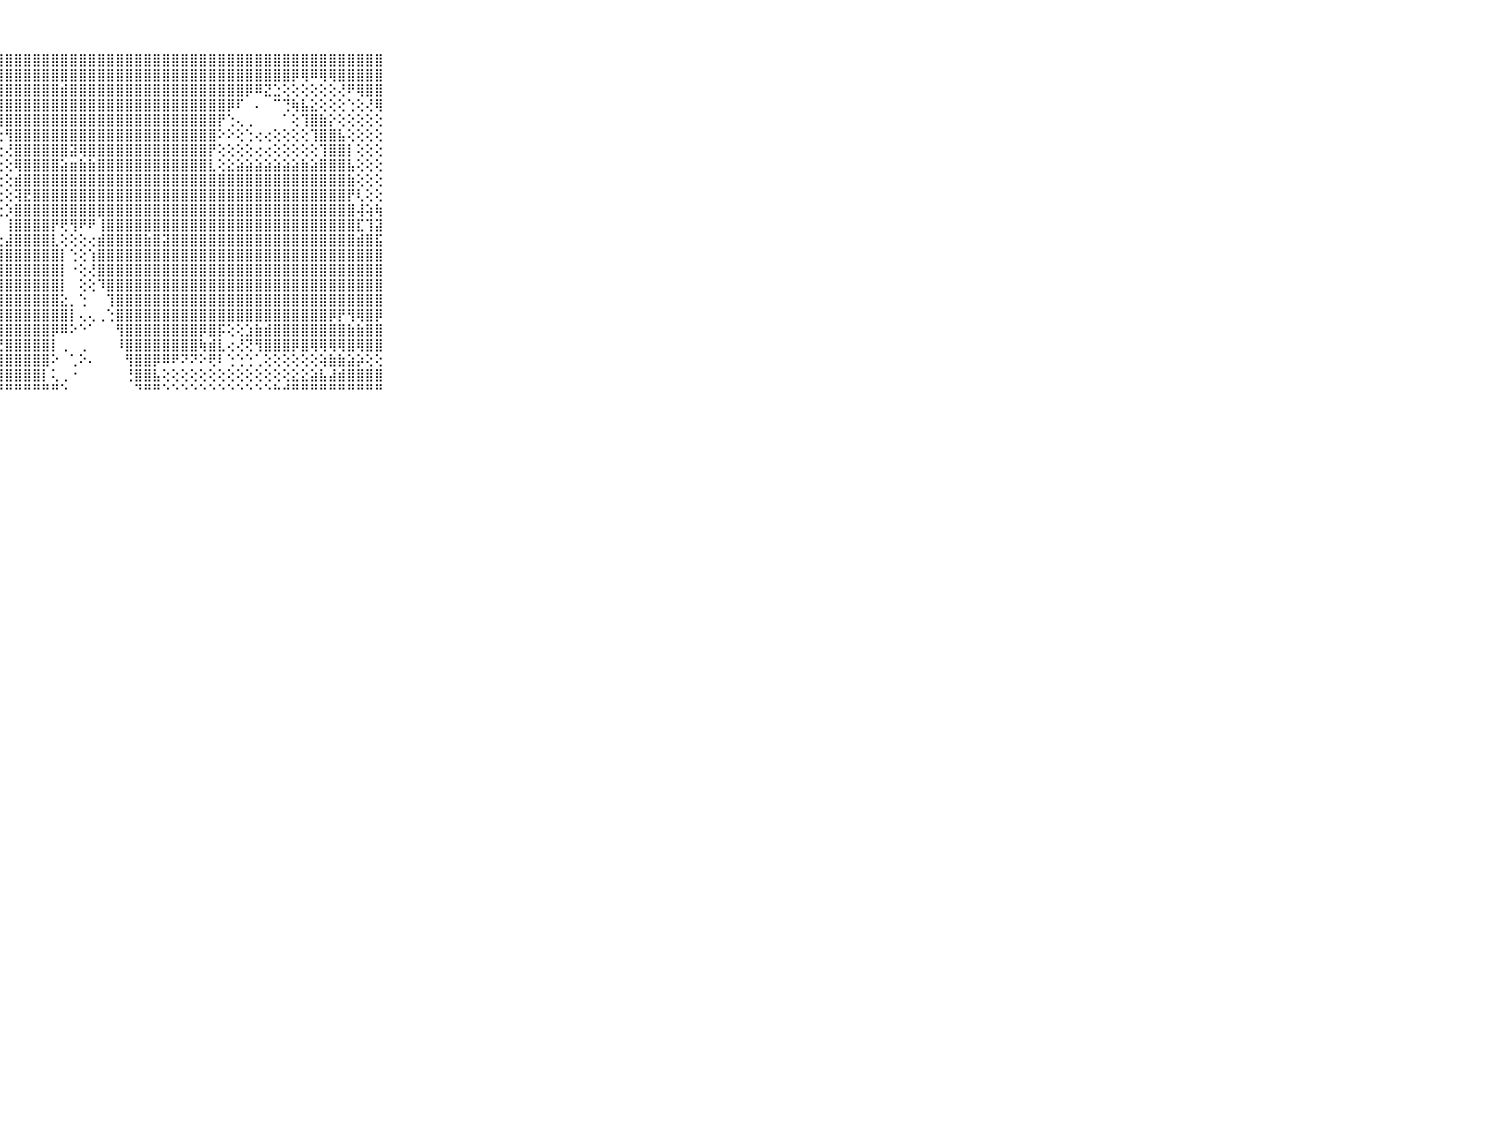

⠀⠀⠀⠀⠀⠀⠀⠀⠀⠀⠀⢕⢕⢕⢕⢕⢕⢜⢝⢻⢿⡿⣿⣿⣿⣿⣿⣿⣿⣿⣿⣿⣿⣿⣿⣿⣿⣿⣿⣿⣿⣿⣿⣿⣿⣿⣿⣿⣿⣿⣿⣿⣿⣿⣿⣿⣿⣿⣿⣿⣿⣿⣿⣿⣿⣿⣿⣿⣿⠀⠀⠀⠀⠀⠀⠀⠀⠀⠀⠀⠀
⠀⠀⠀⠀⠀⠀⠀⠀⠀⠀⠀⡌⠝⠝⢓⢳⢵⣕⣕⢕⢕⢕⢝⢟⣿⣿⣿⣿⣿⣿⣿⣿⣿⣿⣿⣿⣿⣿⣿⣿⣿⣿⣿⣿⣿⣿⣿⣿⣿⣿⣿⣿⣿⣿⣿⣿⣿⣿⣿⡿⢿⠿⢿⢿⣿⣿⣿⣿⣿⠀⠀⠀⠀⠀⠀⠀⠀⠀⠀⠀⠀
⠀⠀⠀⠀⠀⠀⠀⠀⠀⠀⠀⢕⢔⢔⢕⢕⢕⢜⢟⢷⣧⣕⢕⢕⢝⢿⣿⣿⣿⣿⣿⣿⣿⣿⣾⣿⣿⣿⣿⣿⣿⣿⣿⣿⣿⣿⣿⣿⣿⣿⣿⣿⣿⣿⡿⠿⣝⣑⢕⢕⢕⢕⢕⢕⢜⠟⢿⣿⣿⠀⠀⠀⠀⠀⠀⠀⠀⠀⠀⠀⠀
⠀⠀⠀⠀⠀⠀⠀⠀⠀⠀⠀⢕⢕⢕⢕⢕⢕⢕⢕⢕⢝⣿⣷⣕⢕⢕⢻⣿⣿⣿⣿⣿⣿⣿⣿⣿⣿⣿⣿⣿⣿⣿⣿⣿⣿⣿⣿⣿⣿⣿⣿⣿⡿⠏⠀⠄⠀⠉⢙⢷⣧⣕⢕⢕⢕⢑⢕⢜⢿⠀⠀⠀⠀⠀⠀⠀⠀⠀⠀⠀⠀
⠀⠀⠀⠀⠀⠀⠀⠀⠀⠀⠀⢕⢕⢕⢕⢕⢕⢕⢕⢕⢕⢜⢻⣿⣧⡕⢕⢻⣿⣿⣿⣿⣿⣿⣿⣿⣿⣿⣿⣿⣿⣿⣿⣿⣿⣿⣿⣿⣿⣿⣿⡟⢑⢄⢀⠀⠀⠀⠁⢕⢹⣿⣷⡕⢕⢕⢕⢕⢕⠀⠀⠀⠀⠀⠀⠀⠀⠀⠀⠀⠀
⠀⠀⠀⠀⠀⠀⠀⠀⠀⠀⠀⣕⣵⡕⢕⣕⢕⢕⢕⢕⢕⢕⢕⢻⣿⣷⡵⢕⢻⣿⣿⣿⣿⣿⣿⣿⣿⣿⣿⣿⣿⣿⣿⣿⣿⣿⣿⣿⣿⣿⣿⠕⠕⢕⢑⢔⢔⢕⢕⢕⢕⢹⣿⣿⣧⢕⢕⢕⢕⠀⠀⠀⠀⠀⠀⠀⠀⠀⠀⠀⠀
⠀⠀⠀⠀⠀⠀⠀⠀⠀⠀⠀⣿⣿⣿⣿⣿⣿⣿⣿⣯⣧⣷⣵⣕⣿⣿⣧⢕⢜⣿⣿⣿⣿⣿⣿⣽⢿⣿⣿⣿⣿⣿⣿⣿⣿⣿⣿⣿⣿⣿⡟⢕⢕⢕⢕⢔⢔⢕⢕⢕⢕⢕⢹⣿⣿⡇⢕⢕⢕⠀⠀⠀⠀⠀⠀⠀⠀⠀⠀⠀⠀
⠀⠀⠀⠀⠀⠀⠀⠀⠀⠀⠀⣿⣿⣿⣿⣿⣿⣿⣿⣿⣿⣿⣿⣿⣿⣿⣿⣕⢕⢿⣿⣿⣿⣿⣵⣶⣷⣷⣿⣿⣿⣿⣿⣿⣿⣿⣿⣿⣿⣿⣇⢕⣕⣵⣵⣵⣵⣵⣵⣵⣷⣵⣿⣿⣿⣧⢕⢕⢕⠀⠀⠀⠀⠀⠀⠀⠀⠀⠀⠀⠀
⠀⠀⠀⠀⠀⠀⠀⠀⠀⠀⠀⣿⣿⣿⣿⣿⣿⣿⣿⣿⣿⣿⣿⣿⣿⣿⣿⢕⢕⣾⣿⣿⣿⣿⣿⣿⣿⣿⣿⣿⣿⣿⣿⣿⣿⣿⣿⣿⣿⣿⣿⣿⣿⣿⣿⣿⣿⣿⣿⣿⣿⣿⣿⣿⣿⣷⢕⢕⢕⠀⠀⠀⠀⠀⠀⠀⠀⠀⠀⠀⠀
⠀⠀⠀⠀⠀⠀⠀⠀⠀⠀⠀⣿⣿⣿⣿⣿⣿⣿⣿⣿⣿⣿⣿⣿⣿⣿⣿⢕⢕⢽⣟⣿⣿⣿⣿⣿⣿⣿⣿⣿⣿⣿⣿⣿⣿⣿⣿⣿⣿⣿⣿⣿⣿⣿⣿⣿⣿⣿⣿⣿⣿⣿⣿⣿⣿⡟⢇⢕⢕⠀⠀⠀⠀⠀⠀⠀⠀⠀⠀⠀⠀
⠀⠀⠀⠀⠀⠀⠀⠀⠀⠀⠀⣿⣿⣿⣿⣿⣿⣿⣿⣿⣿⣿⣿⣿⣿⣿⣿⢕⡱⣿⣿⣿⣿⣿⣿⣿⣿⣿⣿⣿⣿⣿⣿⣿⣿⣿⣿⣿⣿⣿⣿⣿⣿⣿⣿⣿⣿⣿⣿⣿⣿⣿⣿⣿⣿⣿⢼⢵⢷⠀⠀⠀⠀⠀⠀⠀⠀⠀⠀⠀⠀
⠀⠀⠀⠀⠀⠀⠀⠀⠀⠀⠀⣿⣿⣿⣿⣿⣿⣿⣿⣿⣿⣿⣿⣿⣿⣿⣿⡇⢸⣿⣿⣿⣿⡟⢟⢻⠟⠟⢸⣿⣿⣿⣿⣿⣿⣿⣿⣿⣿⣿⣿⣿⣿⣿⣿⣿⣿⣿⣿⣿⣿⣿⣿⣿⣿⣿⣏⢹⣽⠀⠀⠀⠀⠀⠀⠀⠀⠀⠀⠀⠀
⠀⠀⠀⠀⠀⠀⠀⠀⠀⠀⠀⣿⣿⣿⣿⣿⣿⣿⣿⣿⣿⣿⣿⣿⣿⣿⡯⣕⣼⣿⣿⣿⣿⣇⢕⢕⢕⢔⣾⣿⣿⣿⣿⣷⣿⣽⣿⣿⣿⣿⣿⣿⣿⣿⣿⣿⣿⣿⣿⣿⣿⣿⣿⣿⣿⣿⣾⣿⣯⠀⠀⠀⠀⠀⠀⠀⠀⠀⠀⠀⠀
⠀⠀⠀⠀⠀⠀⠀⠀⠀⠀⠀⣿⣿⣿⣿⣿⣿⣿⣿⣿⣿⣿⣿⣿⣿⣿⣗⣿⣿⣿⣿⣿⣿⣿⡇⢑⢕⢱⣿⣿⣿⣿⣿⣿⣿⣿⣿⣿⣿⣿⣿⣿⣿⣿⣿⣿⣿⣿⣿⣿⣿⣿⣿⣿⣿⣿⣿⣿⣿⠀⠀⠀⠀⠀⠀⠀⠀⠀⠀⠀⠀
⠀⠀⠀⠀⠀⠀⠀⠀⠀⠀⠀⣿⣿⣿⣿⣿⣿⣿⣿⣿⣿⣿⣿⣿⣿⣿⣿⣿⣿⣿⣿⣿⣿⣿⡇⠐⢕⢜⣿⣿⣿⣿⣿⣿⣿⣿⣿⣿⣿⣿⣿⣿⣿⣿⣿⣿⣿⣿⣿⣿⣿⣿⣿⣿⣿⣿⣿⣿⣿⠀⠀⠀⠀⠀⠀⠀⠀⠀⠀⠀⠀
⠀⠀⠀⠀⠀⠀⠀⠀⠀⠀⠀⣿⣿⣿⣿⣿⣿⣿⣿⣿⣿⣿⣿⣿⣿⣿⣿⣿⣿⣿⣿⣿⣿⣿⡇⠀⢕⢕⠹⣿⣿⣿⣿⣿⣿⣿⣿⣿⣿⣿⣿⣿⣿⣿⣿⣿⣿⣿⣿⣿⣿⣿⣿⣿⣿⣿⣿⣿⣿⠀⠀⠀⠀⠀⠀⠀⠀⠀⠀⠀⠀
⠀⠀⠀⠀⠀⠀⠀⠀⠀⠀⠀⣿⣿⣿⣿⣿⣿⣿⣿⣿⣿⣿⣿⣿⣿⣿⣿⣿⣿⣿⣿⣿⣿⣿⣕⡀⢑⠀⠀⢹⣿⣿⣿⣿⣿⣿⣿⣿⣿⣿⣿⣿⣿⣿⣿⣿⣿⣿⣿⣿⣿⣿⣿⣿⣿⣿⣿⣿⣿⠀⠀⠀⠀⠀⠀⠀⠀⠀⠀⠀⠀
⠀⠀⠀⠀⠀⠀⠀⠀⠀⠀⠀⣿⣿⣿⣿⣿⣿⣿⣿⣿⣿⣿⣿⣿⣿⣿⣿⣿⣿⣿⣿⣿⣿⣿⣿⡇⢄⢄⢀⢑⣿⣿⣿⣿⣿⣿⣿⣿⣿⣿⣿⣿⣿⣿⣿⣿⣿⣿⣿⣿⣿⣿⣿⡿⡟⢻⢿⣿⡿⠀⠀⠀⠀⠀⠀⠀⠀⠀⠀⠀⠀
⠀⠀⠀⠀⠀⠀⠀⠀⠀⠀⠀⣿⣿⣿⣿⣿⣿⣿⣿⣿⣿⣿⣿⣿⣿⣿⣿⣿⣿⣿⣿⣿⣿⡿⠿⠕⠑⠁⠀⠀⢻⣿⣿⣿⣿⣿⣿⣿⣿⡿⣿⡯⢕⢕⣱⣷⣾⣿⣿⣿⣿⣿⣿⣿⣿⣷⣷⣿⣿⠀⠀⠀⠀⠀⠀⠀⠀⠀⠀⠀⠀
⠀⠀⠀⠀⠀⠀⠀⠀⠀⠀⠀⣿⣿⣿⣿⣿⣿⣿⣿⣿⣿⣿⣿⣿⣿⣿⢟⢝⣿⣿⣿⣿⣿⡇⢀⠀⢀⠀⠀⠀⠸⣿⣿⣿⣿⣿⣿⣿⣿⢷⣾⣇⢔⢜⢝⢻⣿⣿⣿⡿⣿⢿⢿⢿⢿⣿⢿⣿⣿⠀⠀⠀⠀⠀⠀⠀⠀⠀⠀⠀⠀
⠀⠀⠀⠀⠀⠀⠀⠀⠀⠀⠀⢟⢟⣿⣿⣿⣿⣿⣿⢿⢿⢿⢿⢟⢟⢕⢕⢸⣿⣿⣿⣿⣿⠕⠀⢁⠕⠄⠀⠀⠀⢻⣿⣿⡿⠿⠟⠝⠝⠕⢟⠇⢑⢑⢑⢁⢕⢕⢕⢕⢕⢕⢵⣷⣷⣵⡵⢕⢕⠀⠀⠀⠀⠀⠀⠀⠀⠀⠀⠀⠀
⠀⠀⠀⠀⠀⠀⠀⠀⠀⠀⠀⢕⢜⢟⢟⡟⢟⣿⣵⣵⣵⣵⣵⣧⣷⣕⢕⢿⣿⣿⣿⣿⡇⢅⢀⠐⠀⠀⠀⠀⠀⢘⣿⣿⣧⢕⢕⢕⢕⢕⢕⢕⢕⢕⢕⢕⢕⢕⢕⣕⣕⣵⣧⣼⣾⣿⣿⣿⣿⠀⠀⠀⠀⠀⠀⠀⠀⠀⠀⠀⠀
⠀⠀⠀⠀⠀⠀⠀⠀⠀⠀⠀⠑⠛⠛⠛⠛⠛⠛⠛⠛⠛⠋⠙⠙⠑⠁⠁⠘⠛⠛⠛⠛⠛⠛⠑⠀⠀⠀⠀⠀⠀⠀⠙⠛⠛⠑⠑⠑⠑⠑⠑⠑⠑⠑⠑⠑⠑⠓⠚⠛⠛⠛⠛⠛⠛⠛⠛⠛⠛⠀⠀⠀⠀⠀⠀⠀⠀⠀⠀⠀⠀